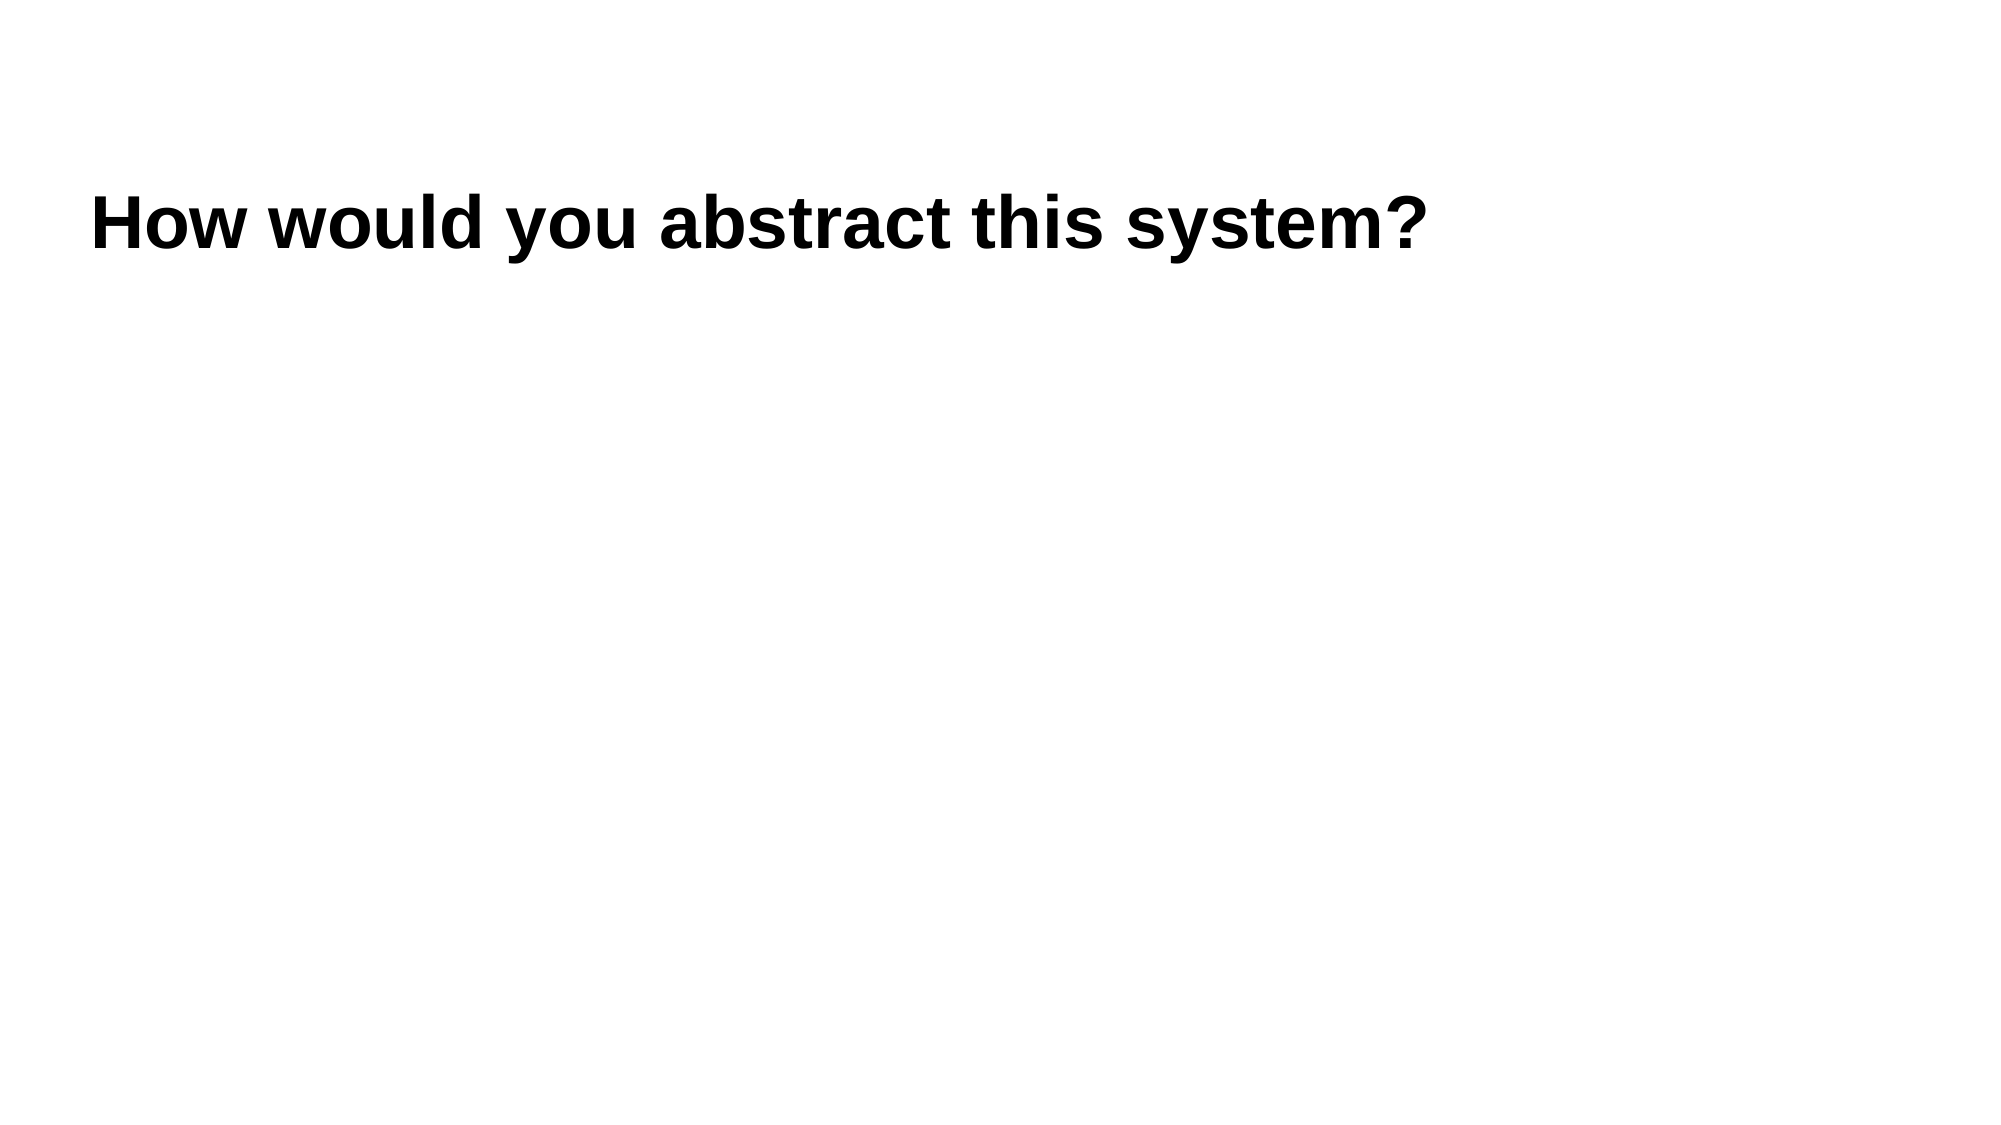

# How would you abstract this system?